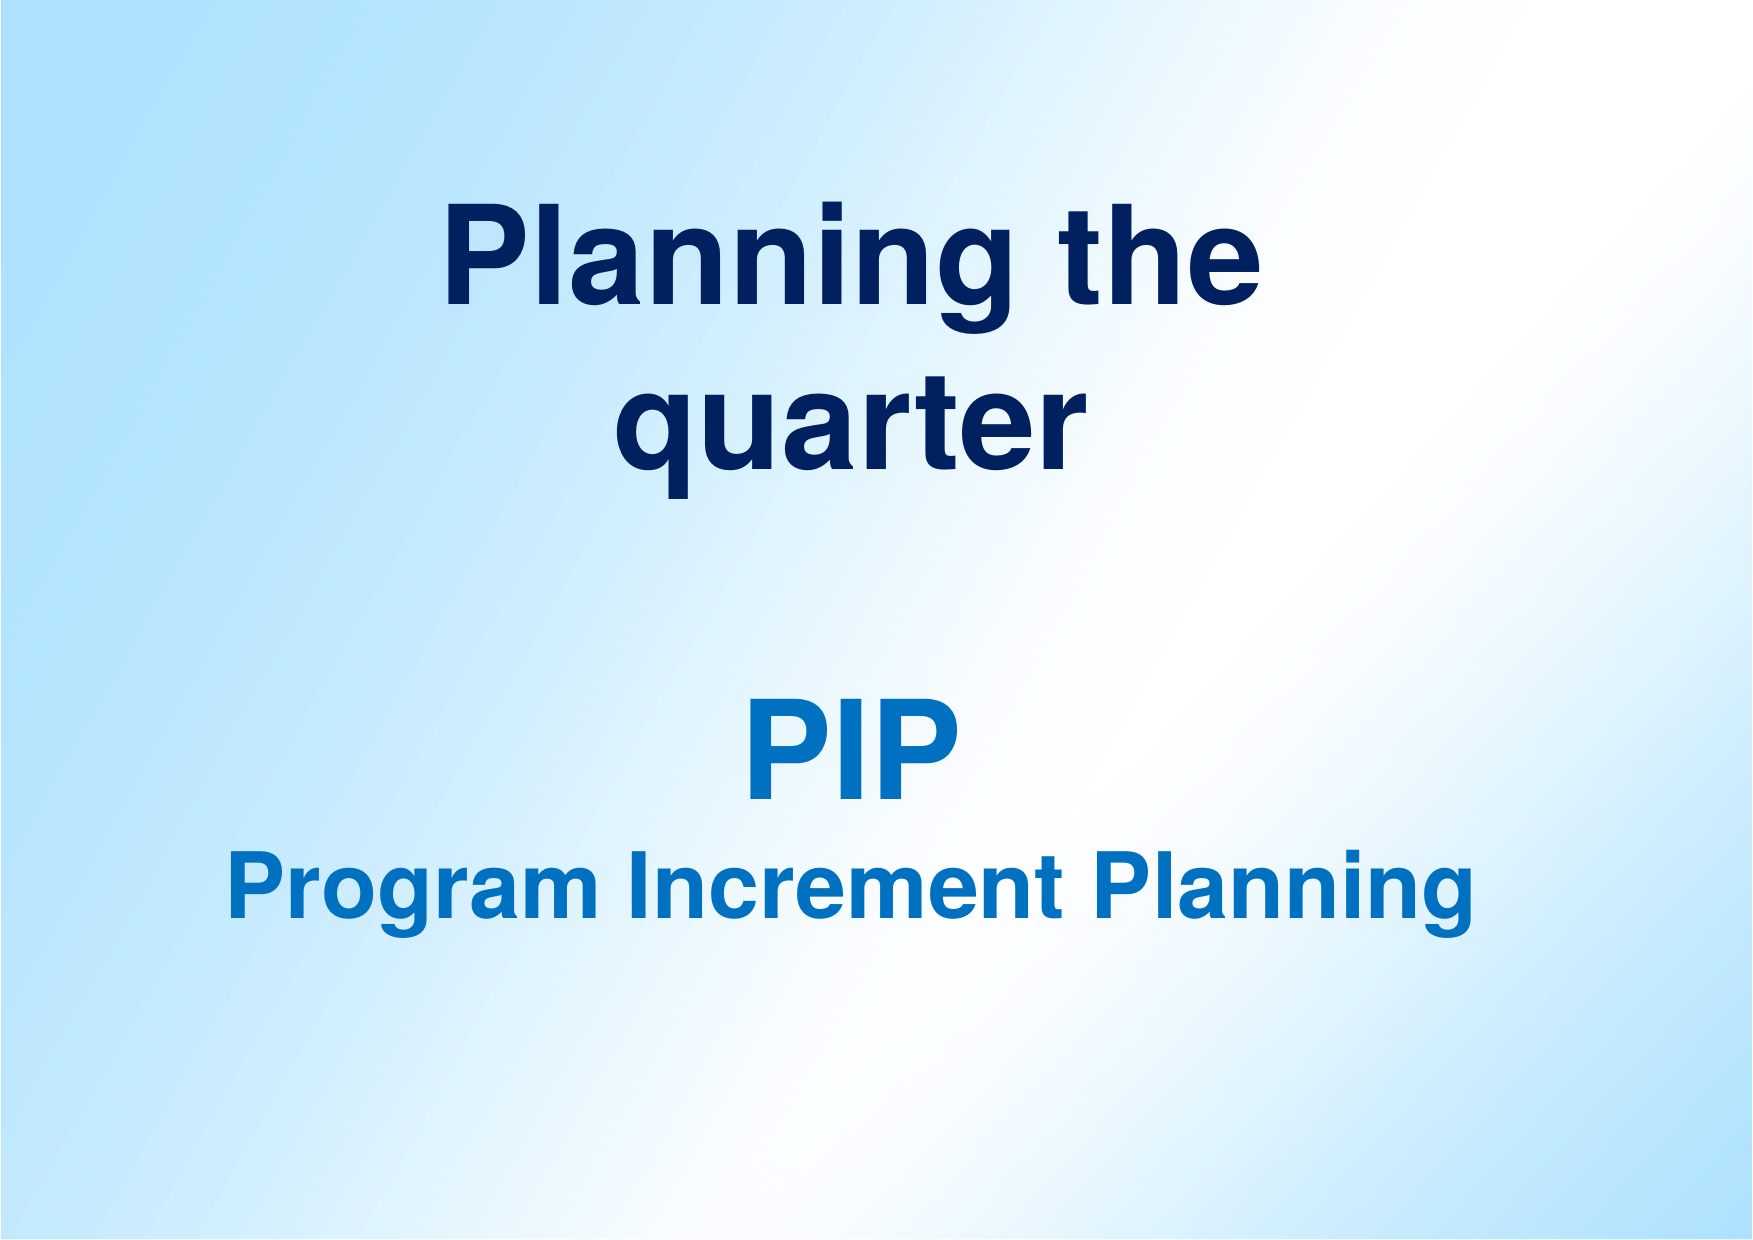

Planning the quarter

PIP
Program Increment Planning